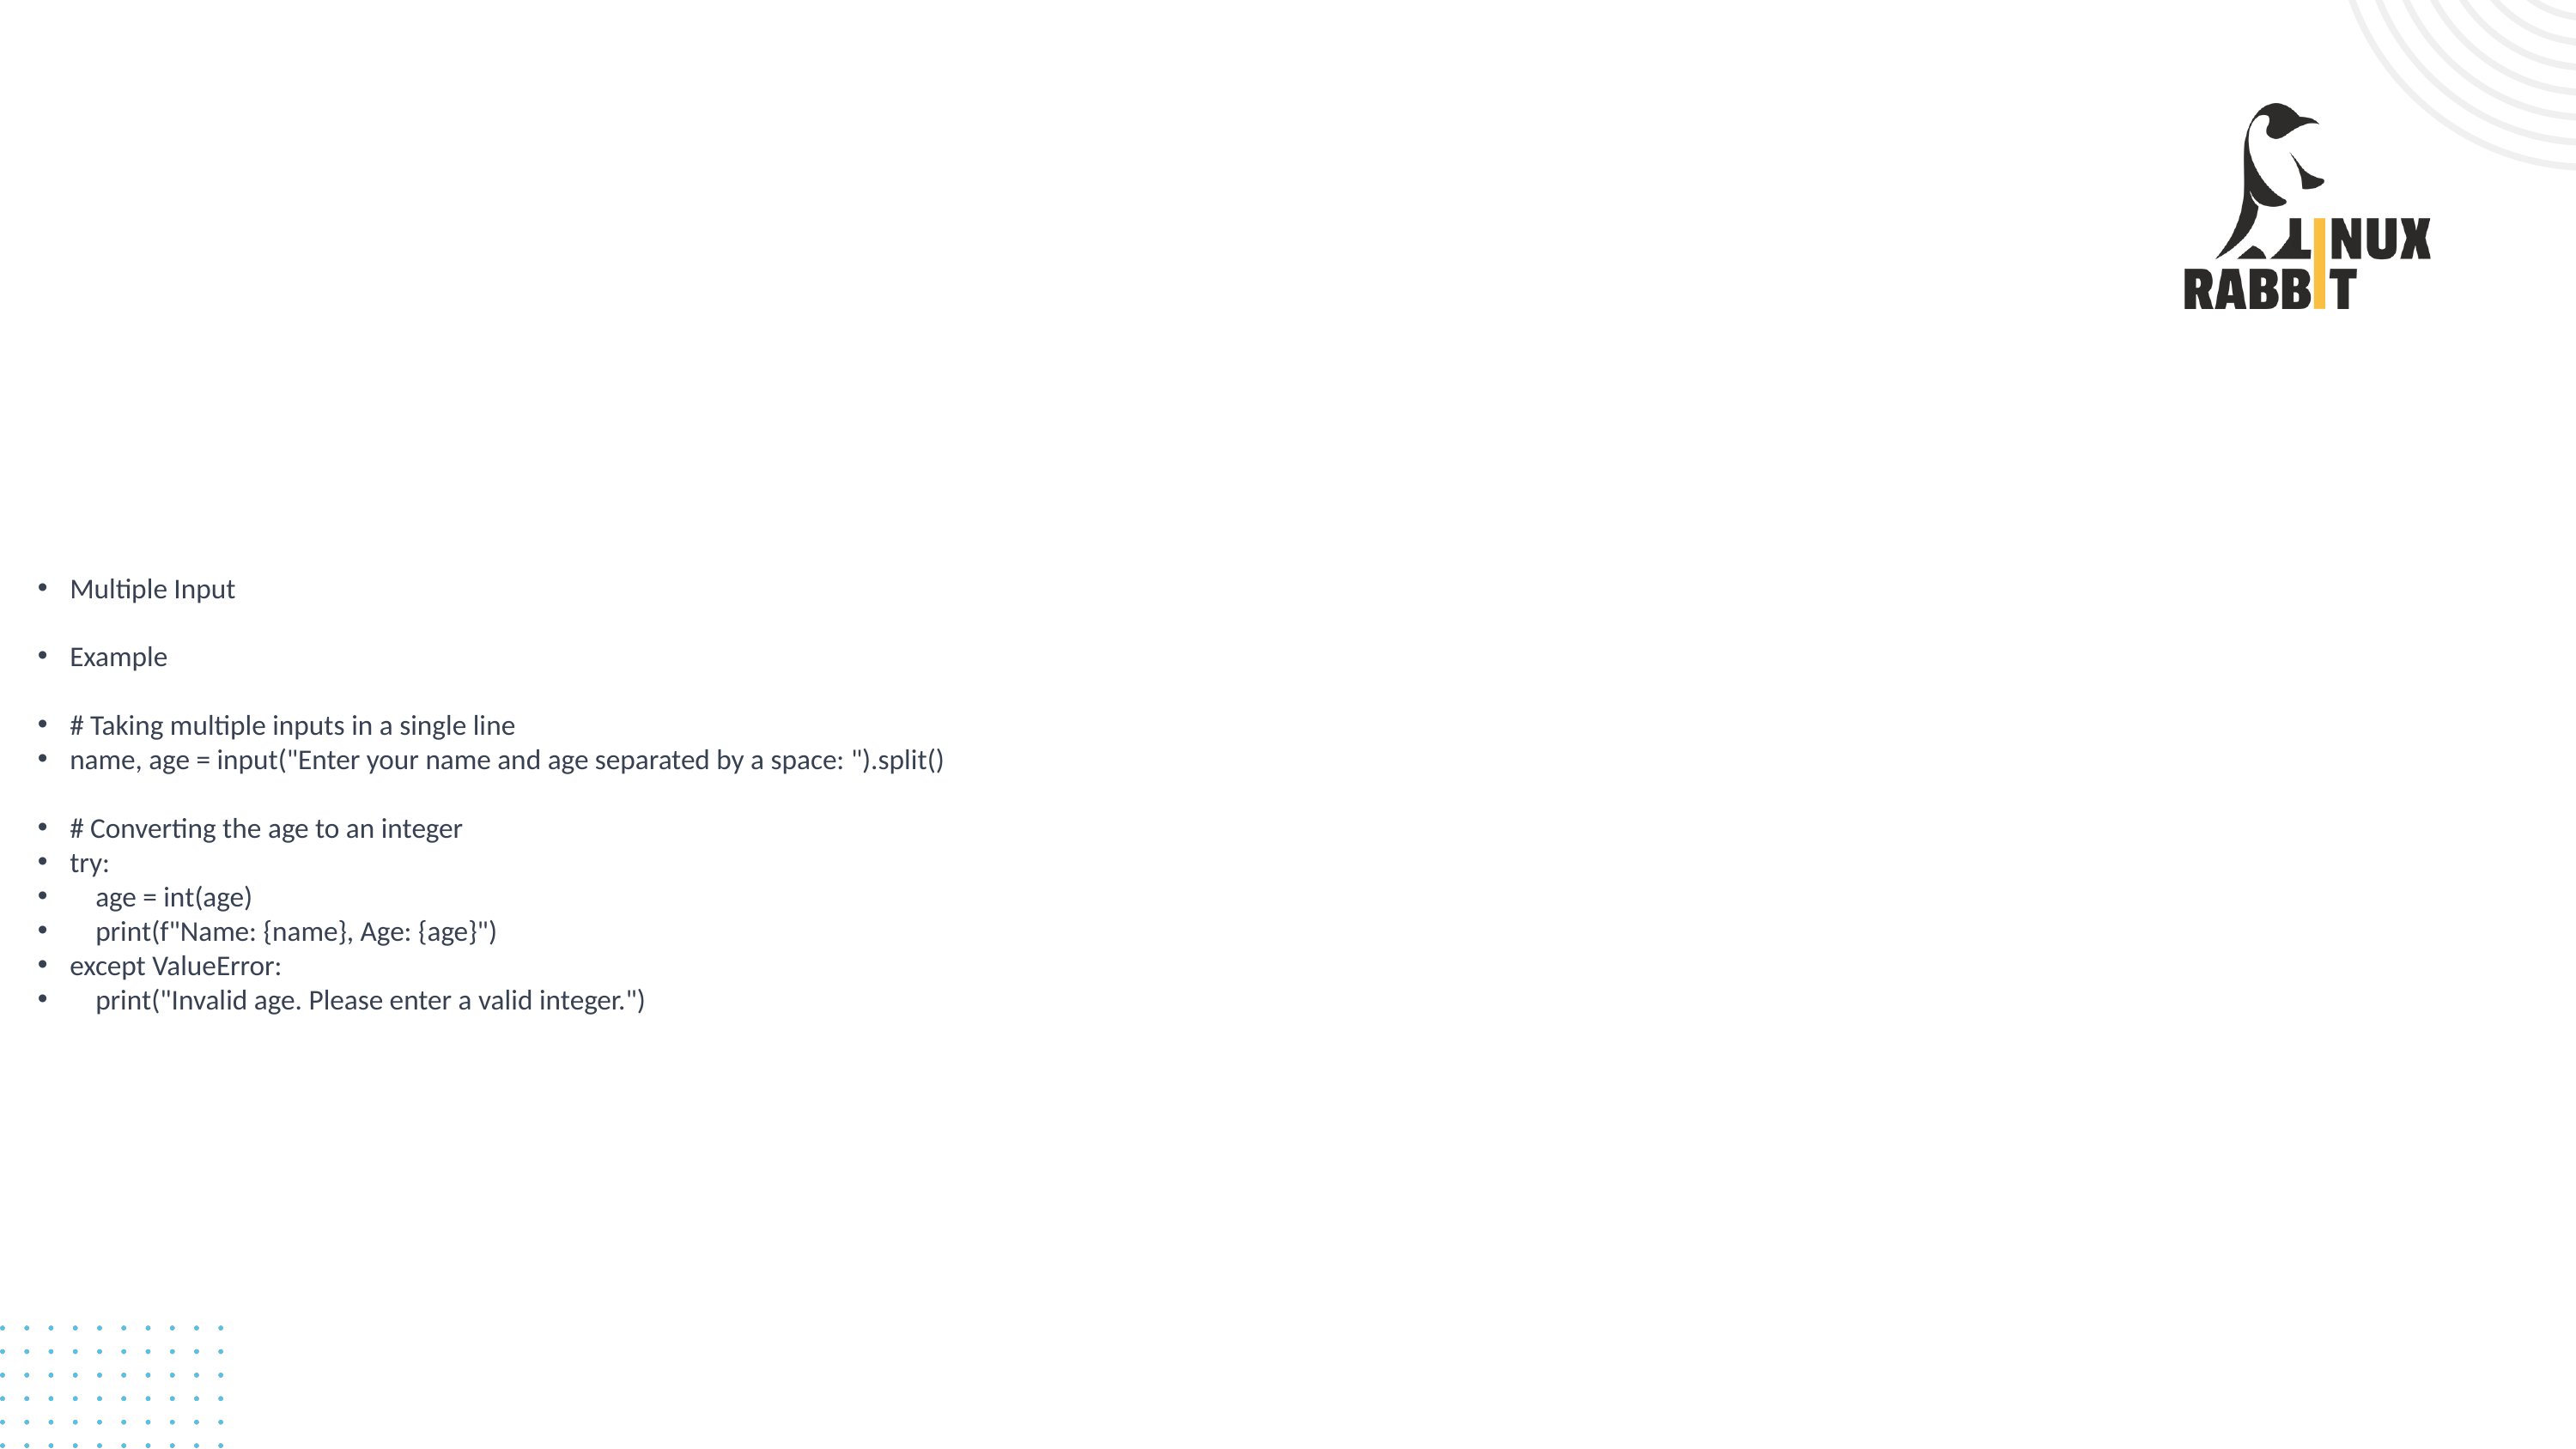

# Multiple Input

Example

# Taking multiple inputs in a single line
name, age = input("Enter your name and age separated by a space: ").split()

# Converting the age to an integer
try:
    age = int(age)
    print(f"Name: {name}, Age: {age}")
except ValueError:
    print("Invalid age. Please enter a valid integer.")